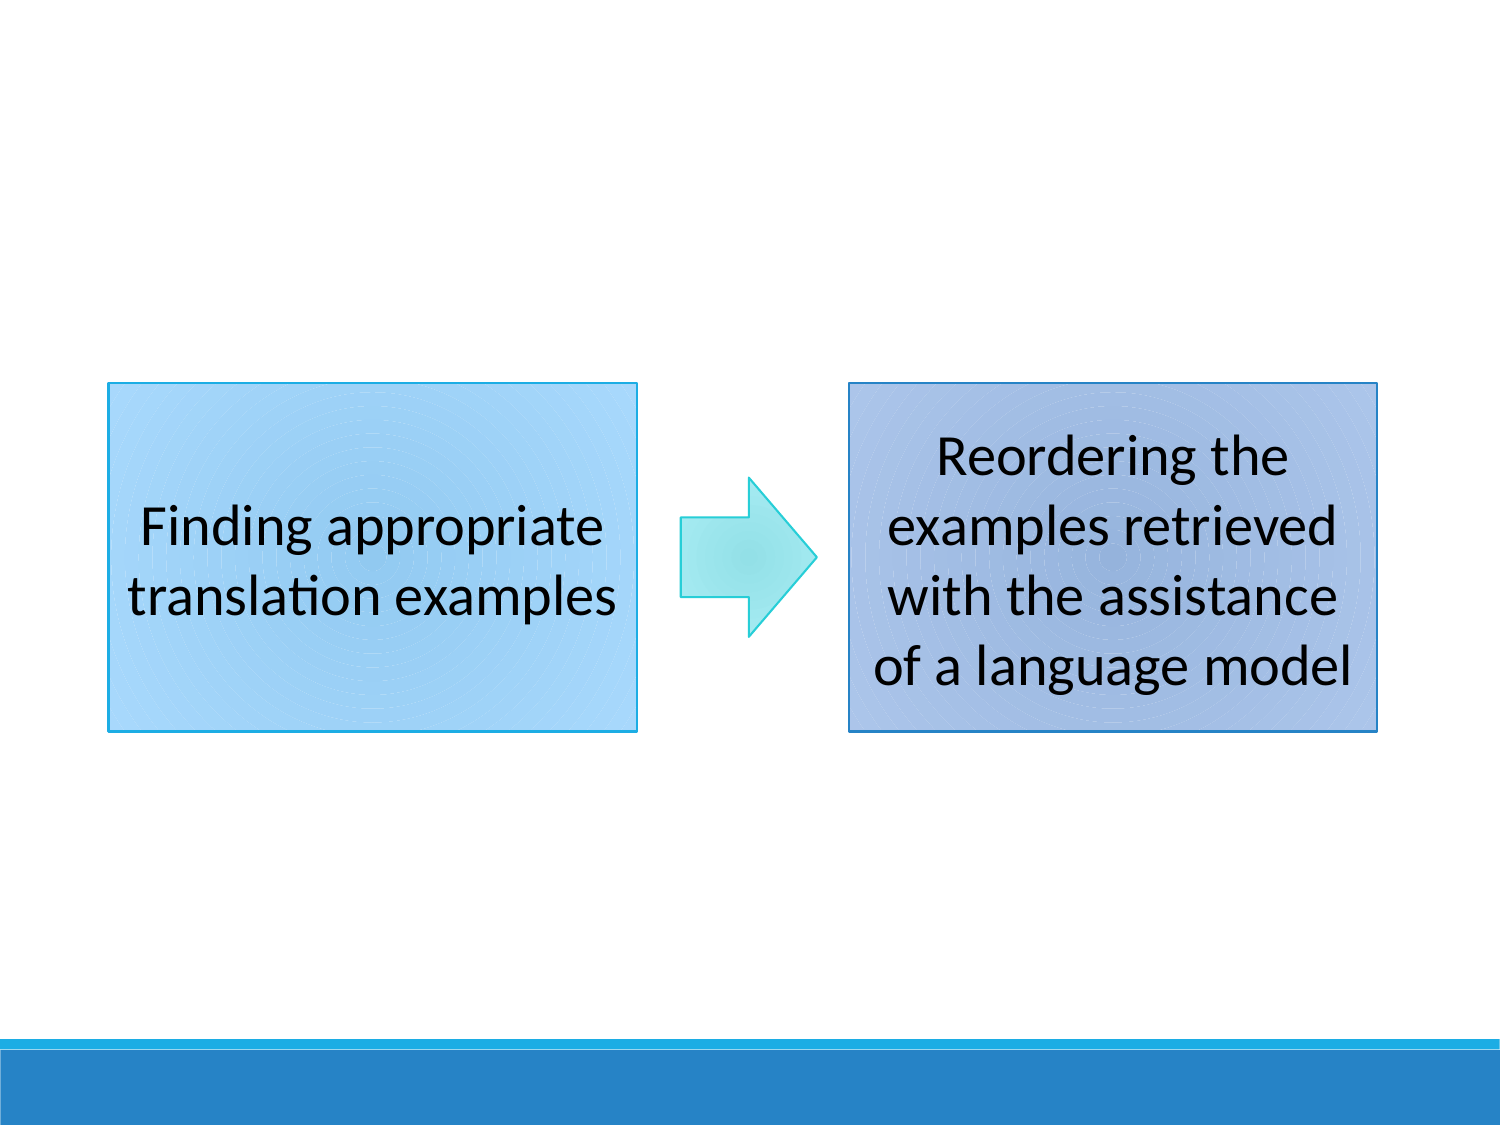

Reordering the examples retrieved with the assistance of a language model
Finding appropriate translation examples